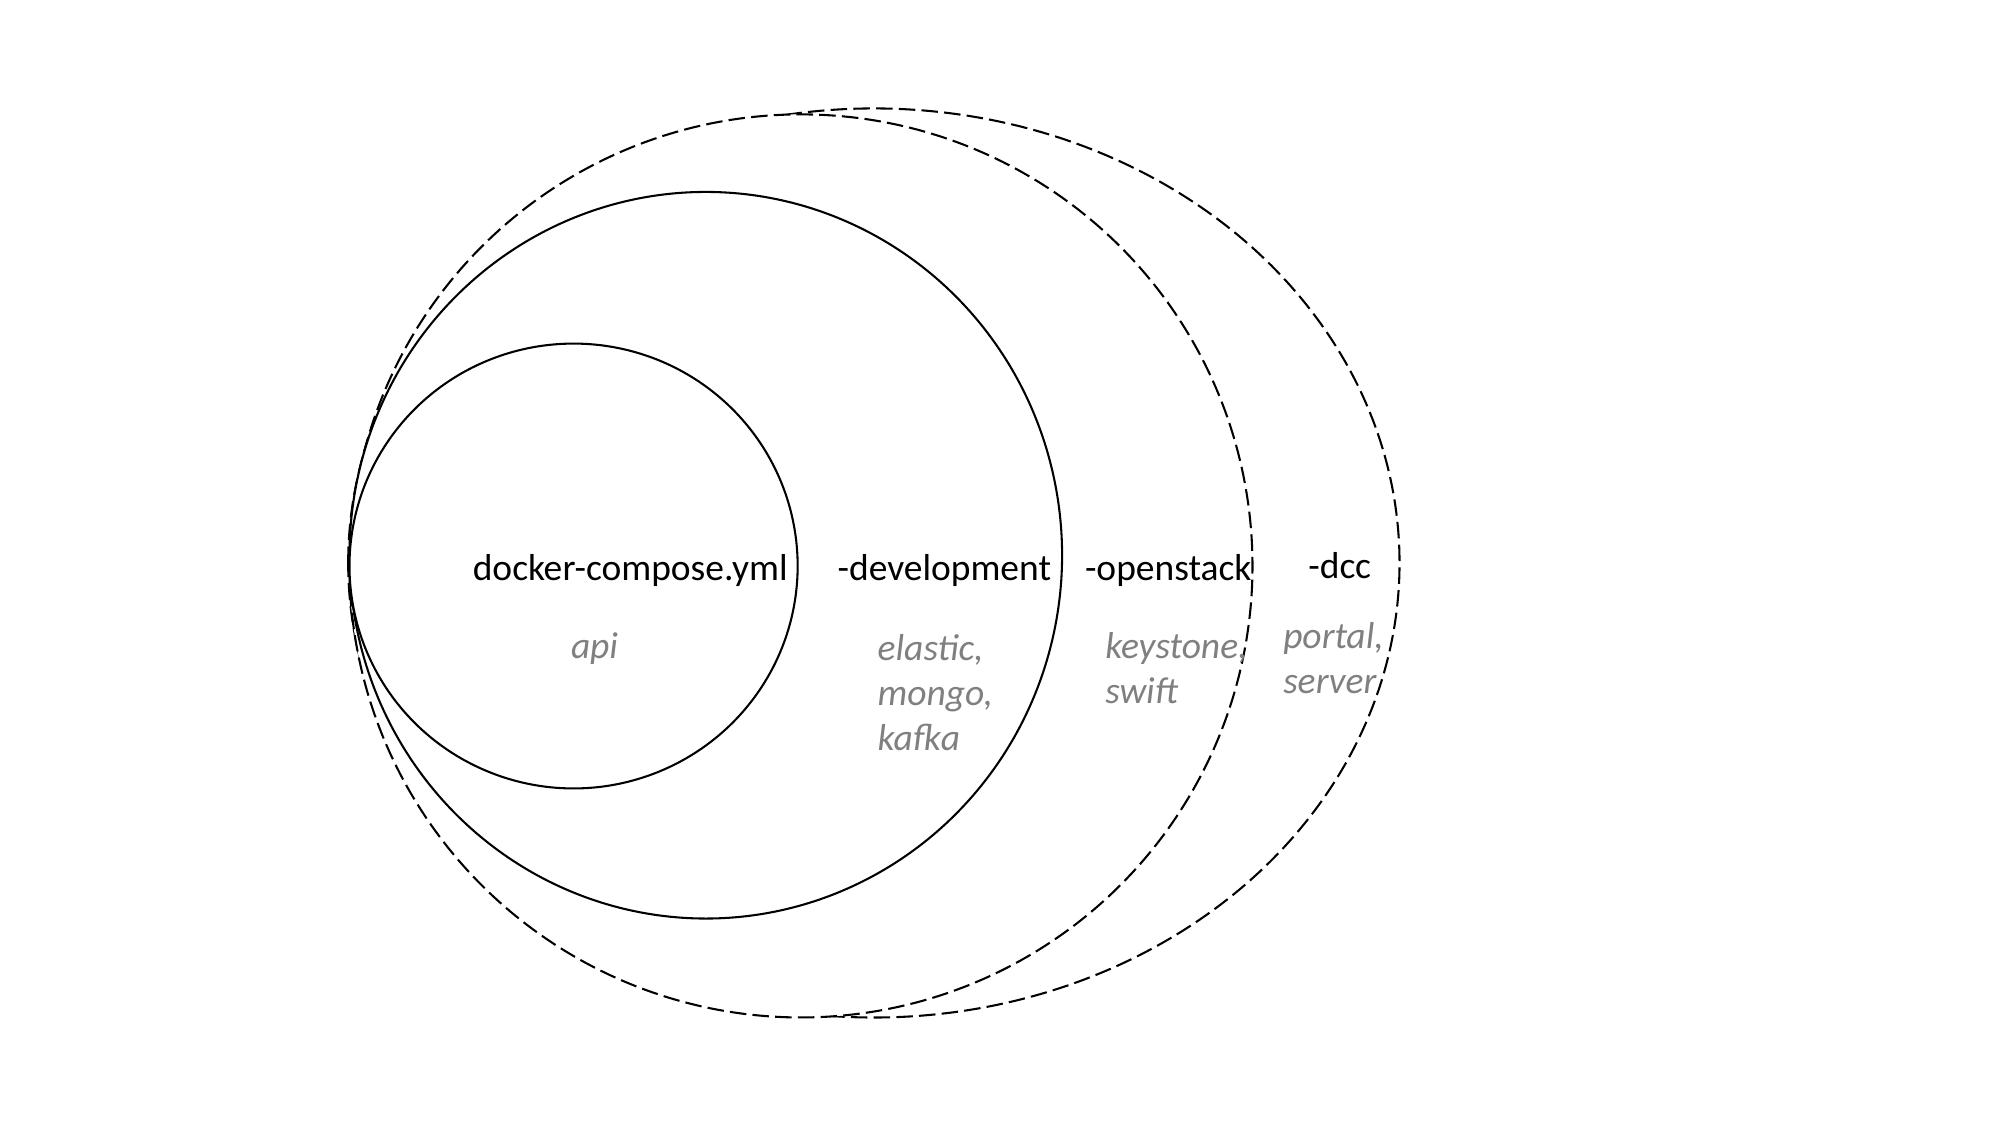

-dcc
docker-compose.yml
-development
  -openstack
portal,
server
api
keystone,
swift
elastic,
mongo,
kafka